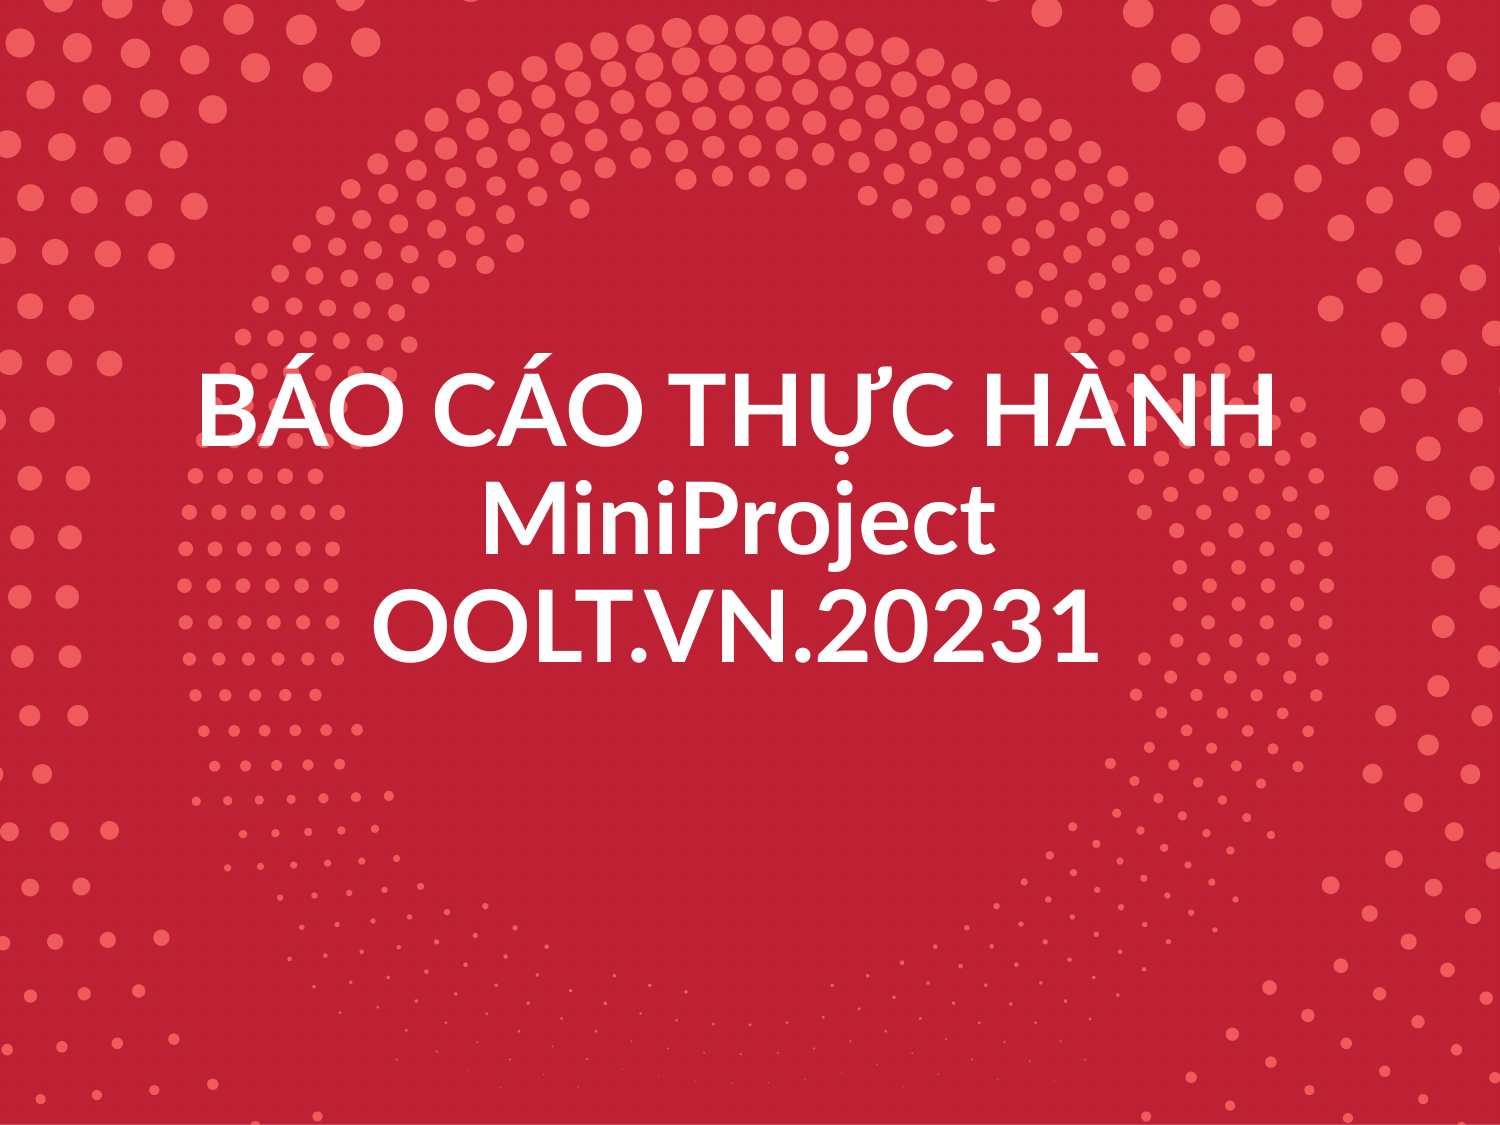

# BÁO CÁO THỰC HÀNH MiniProject OOLT.VN.20231